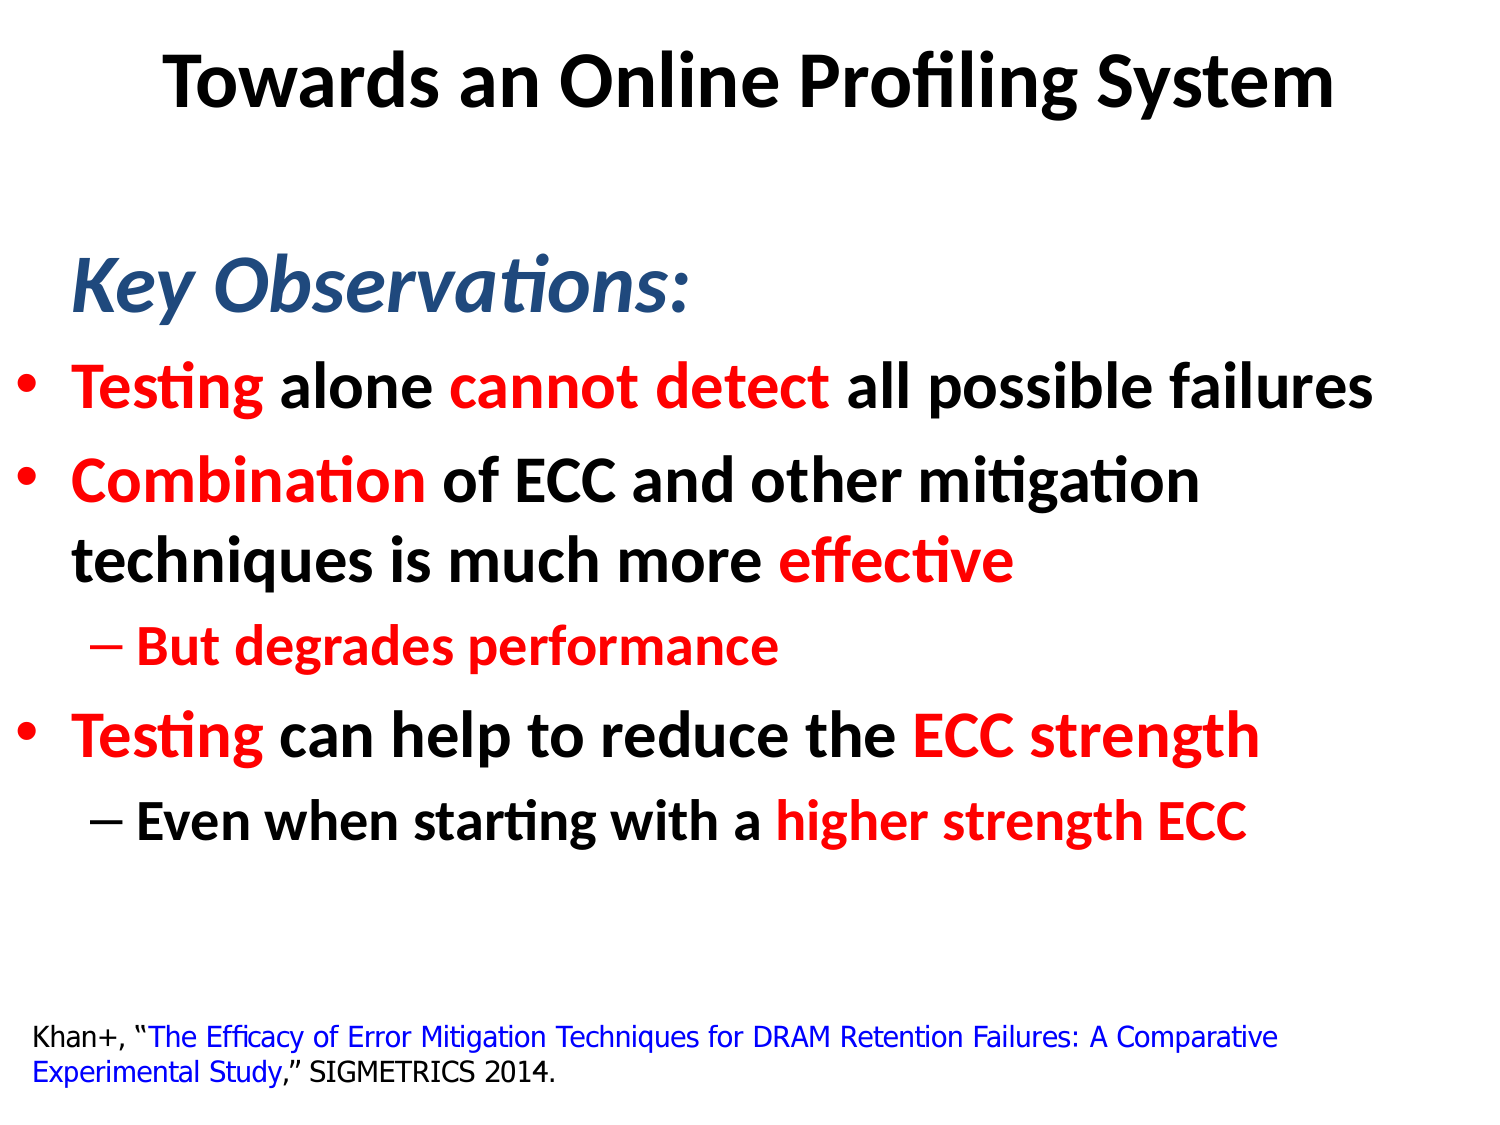

# Towards an Online Profiling System
   Key Observations:
Testing alone cannot detect all possible failures
Combination of ECC and other mitigation techniques is much more effective
But degrades performance
Testing can help to reduce the ECC strength
Even when starting with a higher strength ECC

Khan+, “The Efficacy of Error Mitigation Techniques for DRAM Retention Failures: A Comparative Experimental Study,” SIGMETRICS 2014.